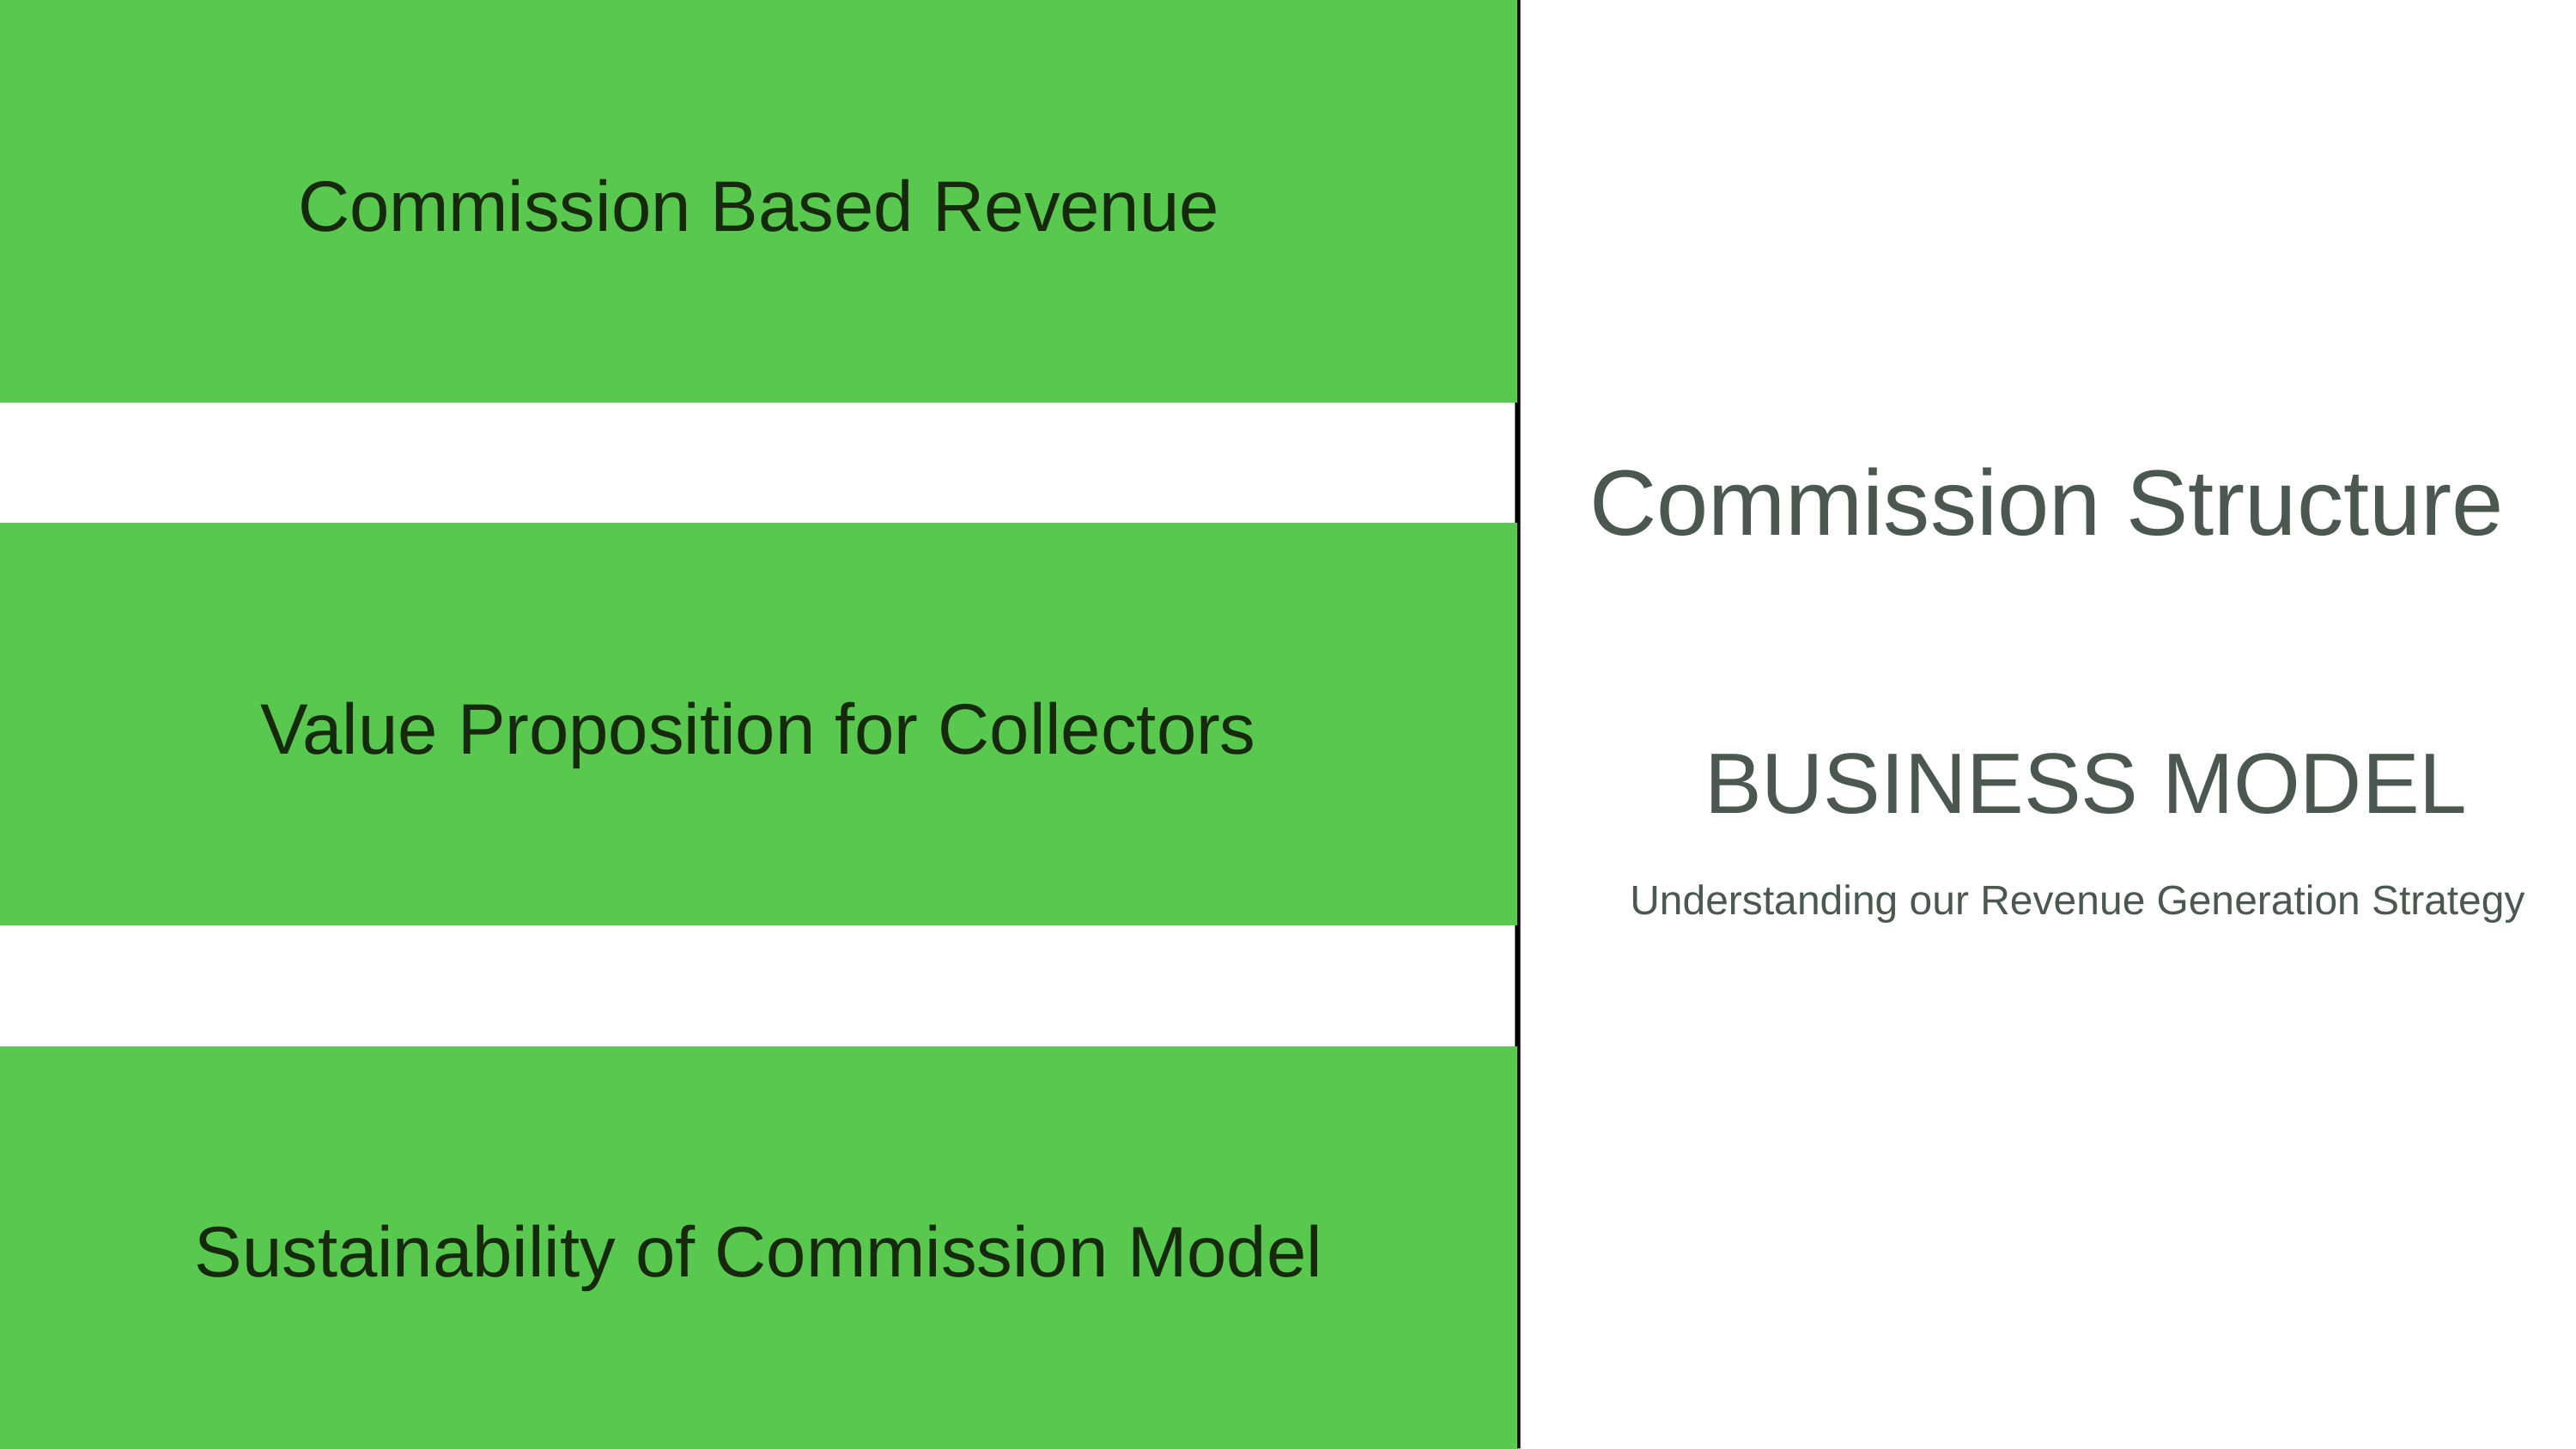

Commission Based Revenue
Commission Structure

Value Proposition for Collectors
BUSINESS MODEL
Understanding our Revenue Generation Strategy

Sustainability of Commission Model